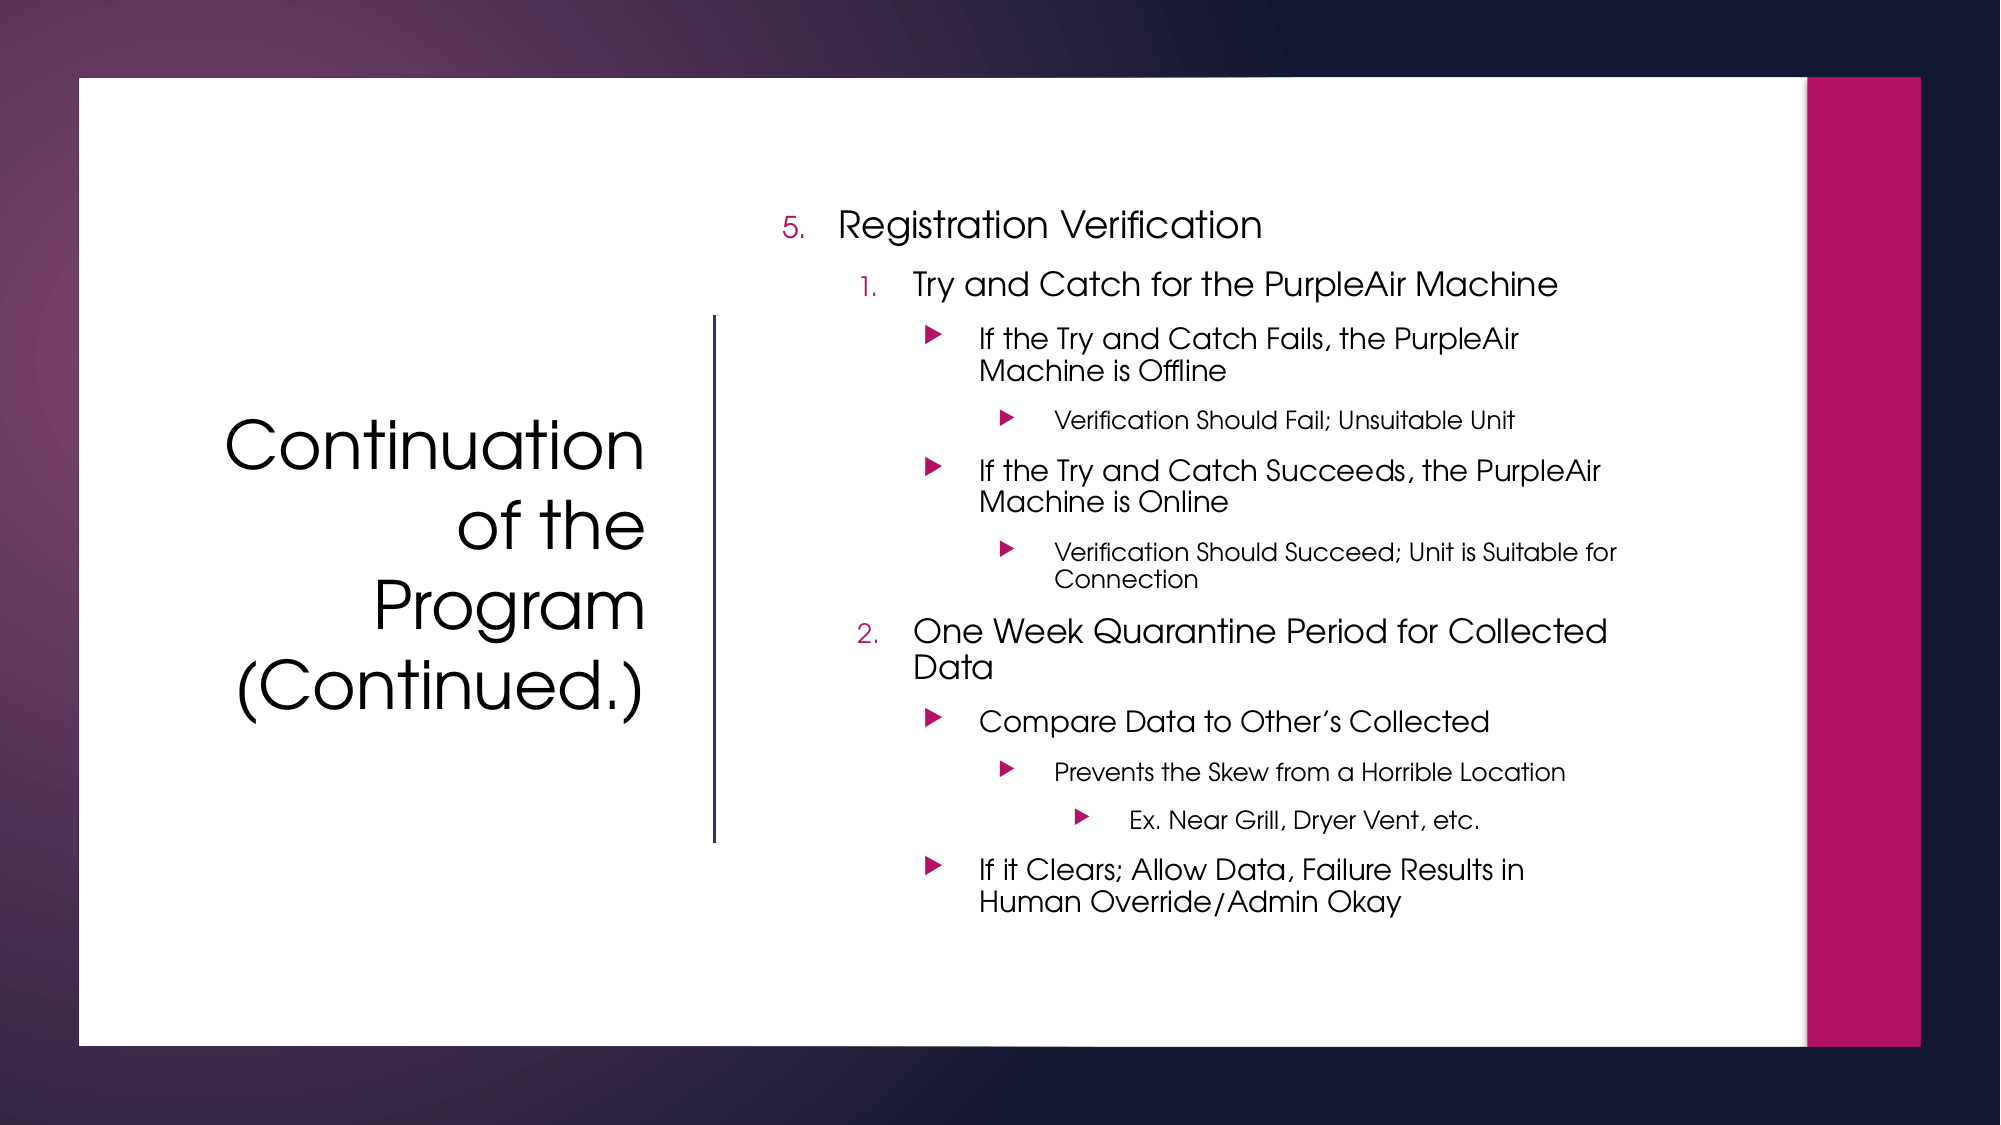

Registration Verification
Try and Catch for the PurpleAir Machine
If the Try and Catch Fails, the PurpleAir Machine is Offline
Verification Should Fail; Unsuitable Unit
If the Try and Catch Succeeds, the PurpleAir Machine is Online
Verification Should Succeed; Unit is Suitable for Connection
One Week Quarantine Period for Collected Data
Compare Data to Other’s Collected
Prevents the Skew from a Horrible Location
Ex. Near Grill, Dryer Vent, etc.
If it Clears; Allow Data, Failure Results in Human Override/Admin Okay
# Continuation of the Program (Continued.)